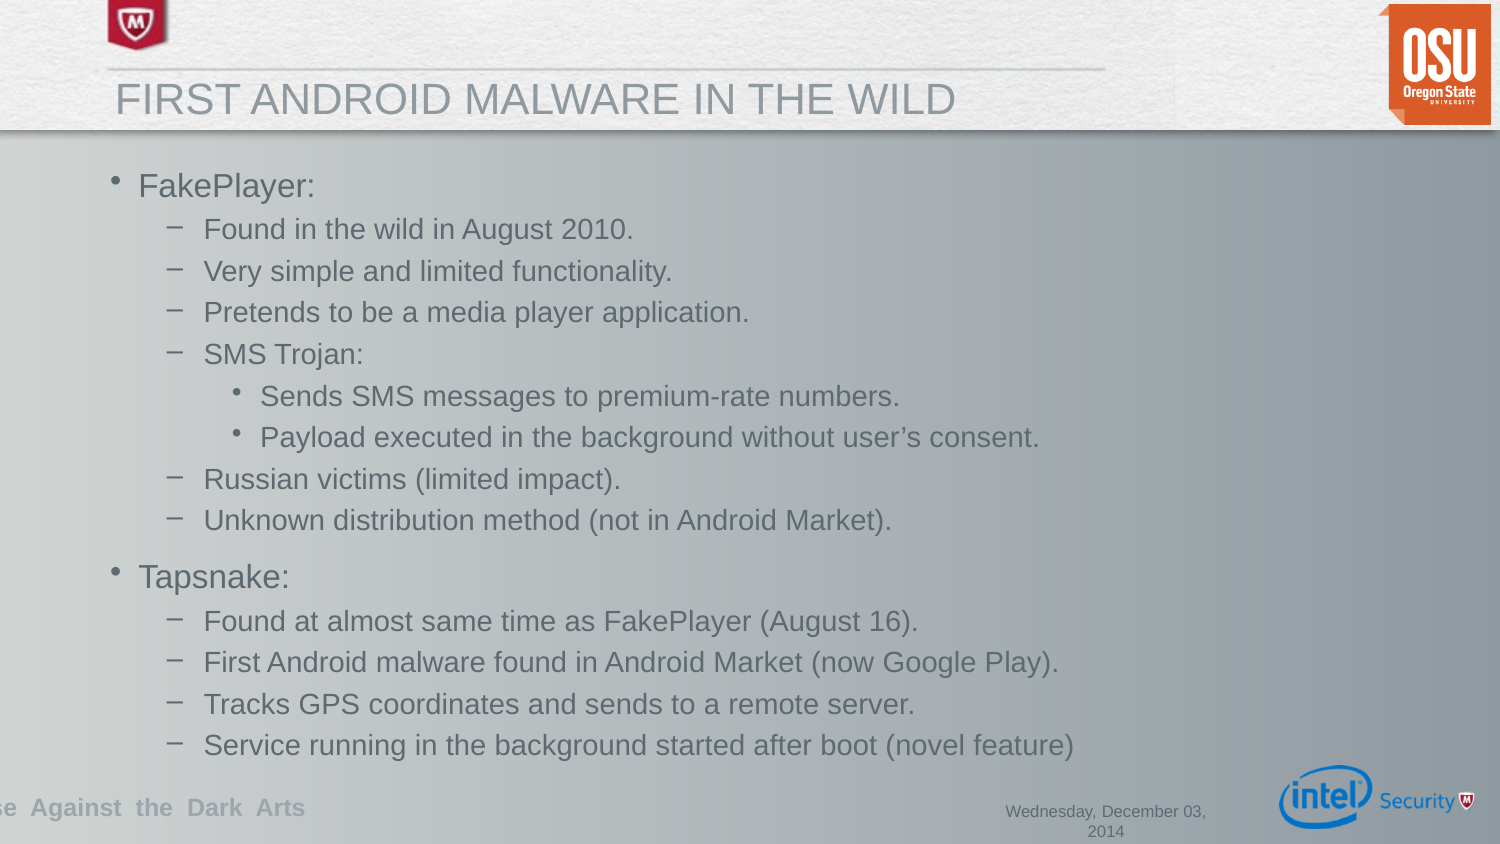

# first android malware in the wild
FakePlayer:
Found in the wild in August 2010.
Very simple and limited functionality.
Pretends to be a media player application.
SMS Trojan:
Sends SMS messages to premium-rate numbers.
Payload executed in the background without user’s consent.
Russian victims (limited impact).
Unknown distribution method (not in Android Market).
Tapsnake:
Found at almost same time as FakePlayer (August 16).
First Android malware found in Android Market (now Google Play).
Tracks GPS coordinates and sends to a remote server.
Service running in the background started after boot (novel feature)

Wednesday, December 03, 2014